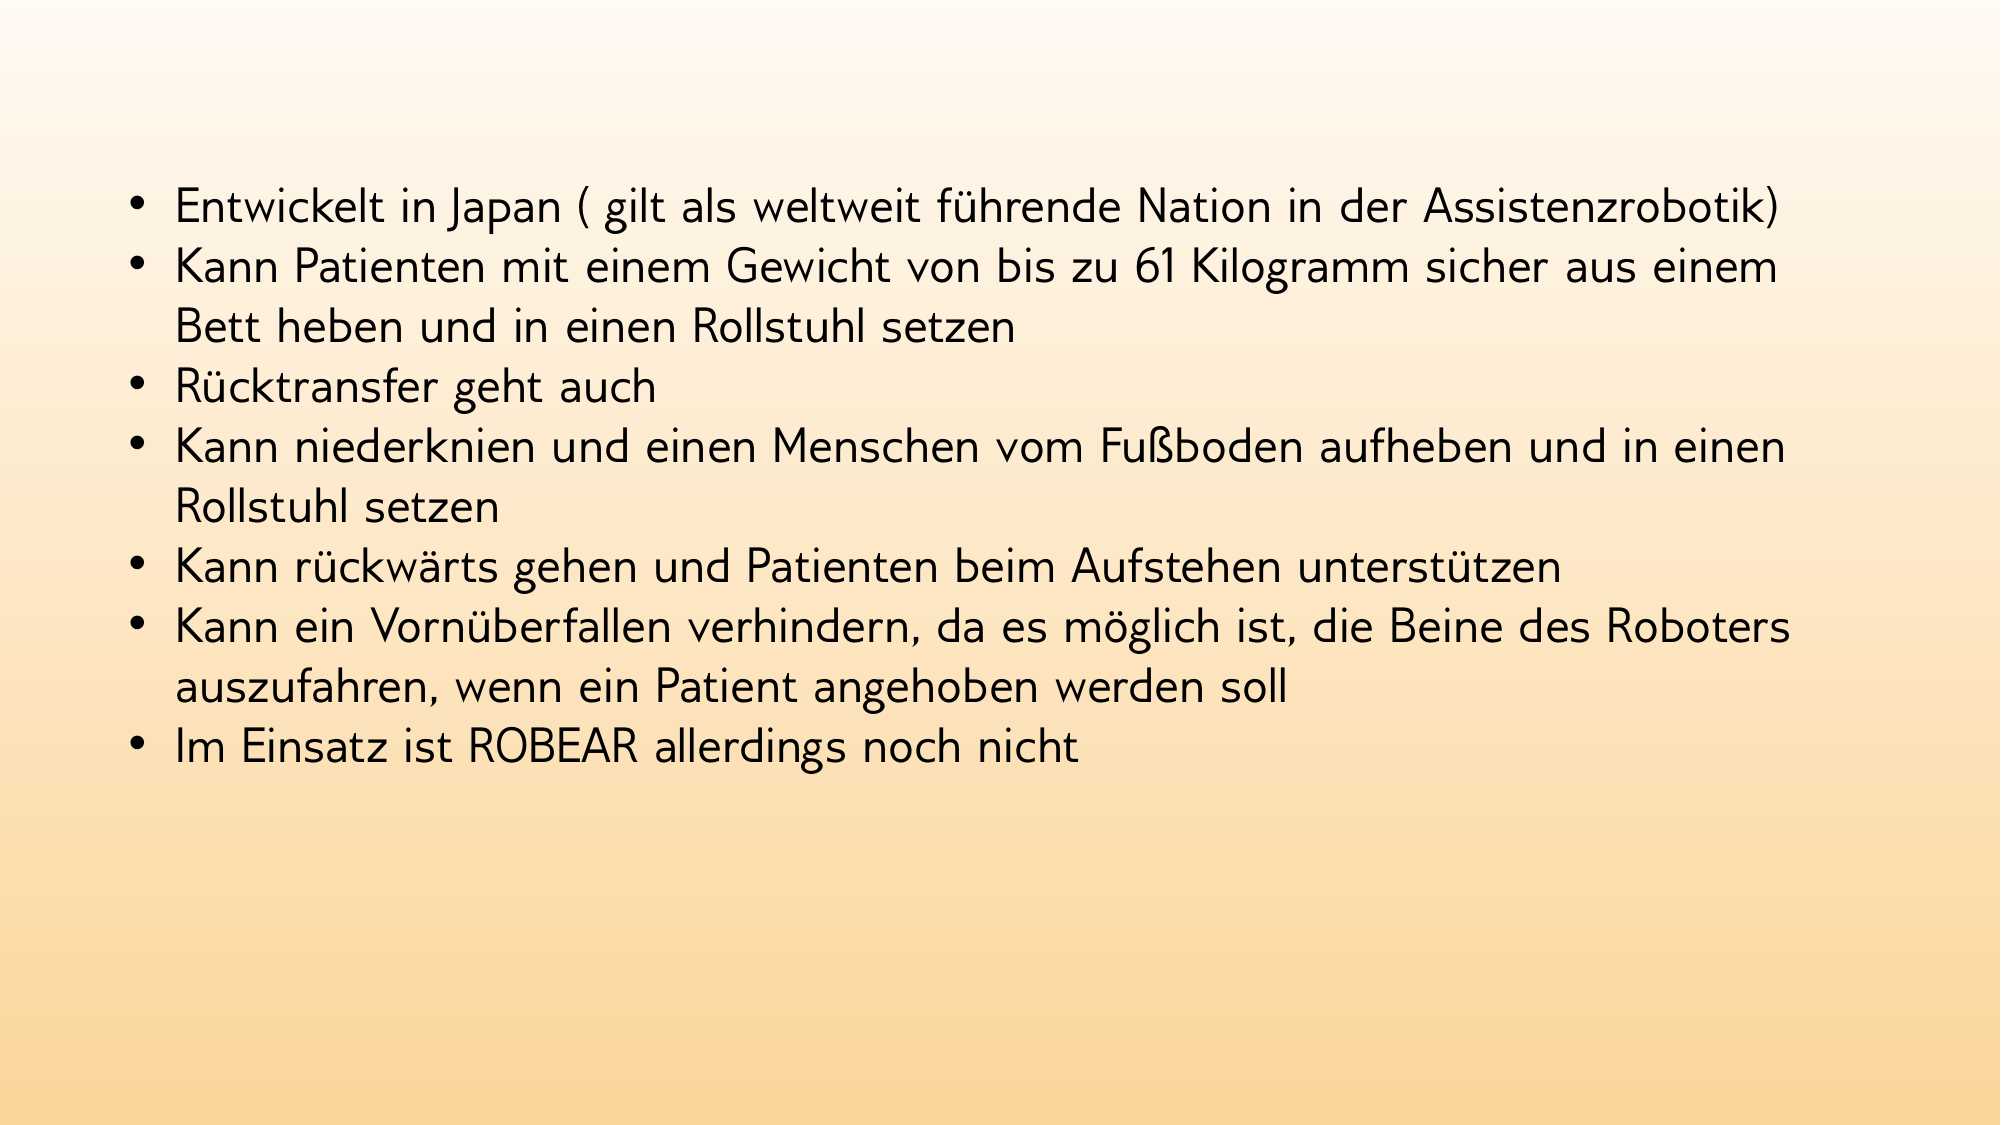

Entwickelt in Japan ( gilt als weltweit führende Nation in der Assistenzrobotik)
Kann Patienten mit einem Gewicht von bis zu 61 Kilogramm sicher aus einem Bett heben und in einen Rollstuhl setzen
Rücktransfer geht auch
Kann niederknien und einen Menschen vom Fußboden aufheben und in einen Rollstuhl setzen
Kann rückwärts gehen und Patienten beim Aufstehen unterstützen
Kann ein Vornüberfallen verhindern, da es möglich ist, die Beine des Roboters auszufahren, wenn ein Patient angehoben werden soll
Im Einsatz ist ROBEAR allerdings noch nicht